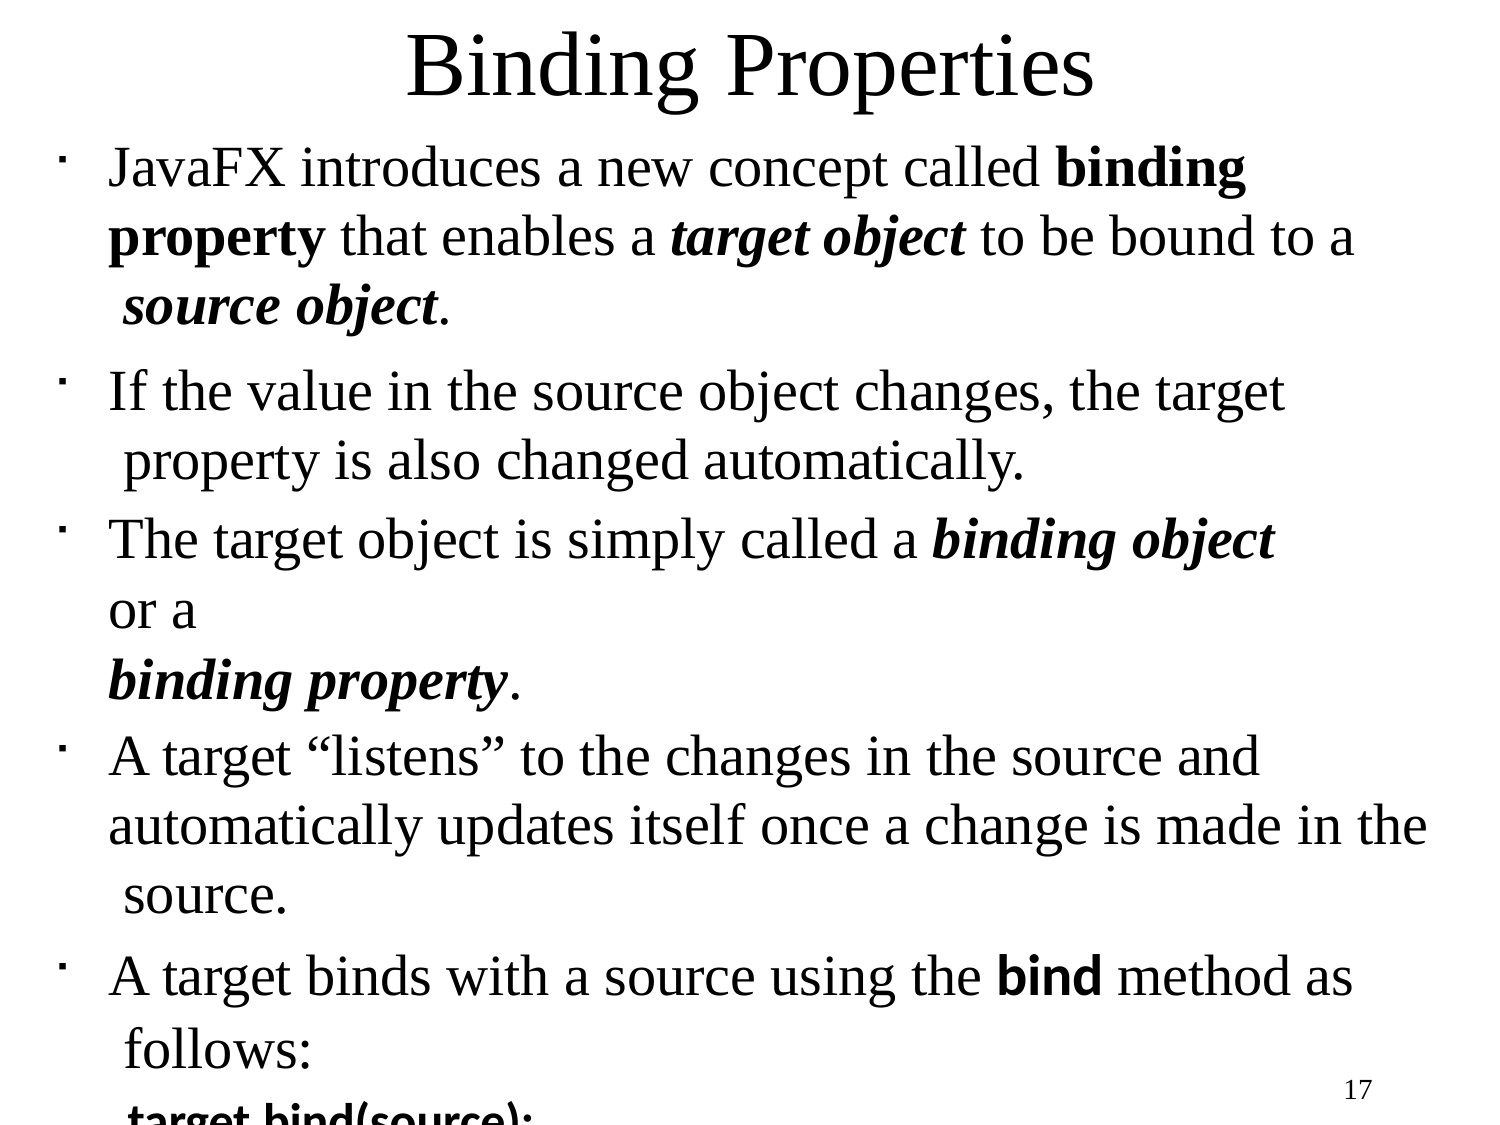

# Binding	Properties
JavaFX introduces a new concept called binding  property that enables a target object to be bound to a  source object.
If the value in the source object changes, the target  property is also changed automatically.
The target object is simply called a binding object or a
binding property.
A target “listens” to the changes in the source and  automatically updates itself once a change is made in the  source.
A target binds with a source using the bind method as  follows:
target.bind(source);
17